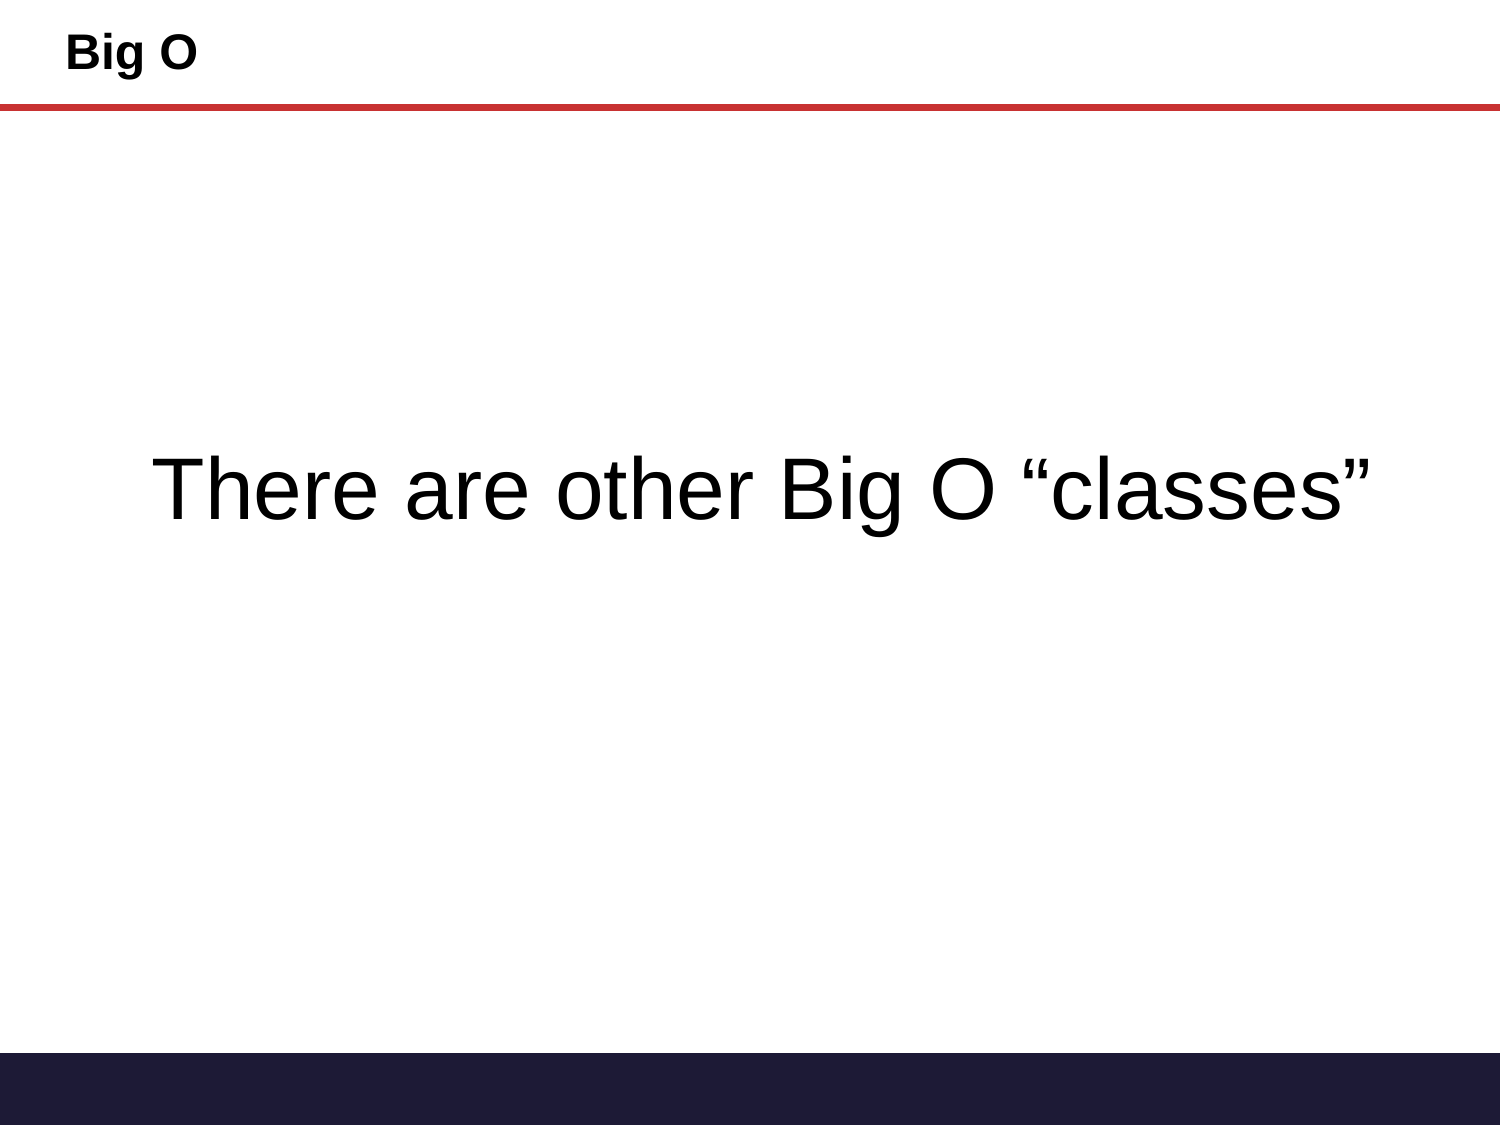

# Big O
There are other Big O “classes”